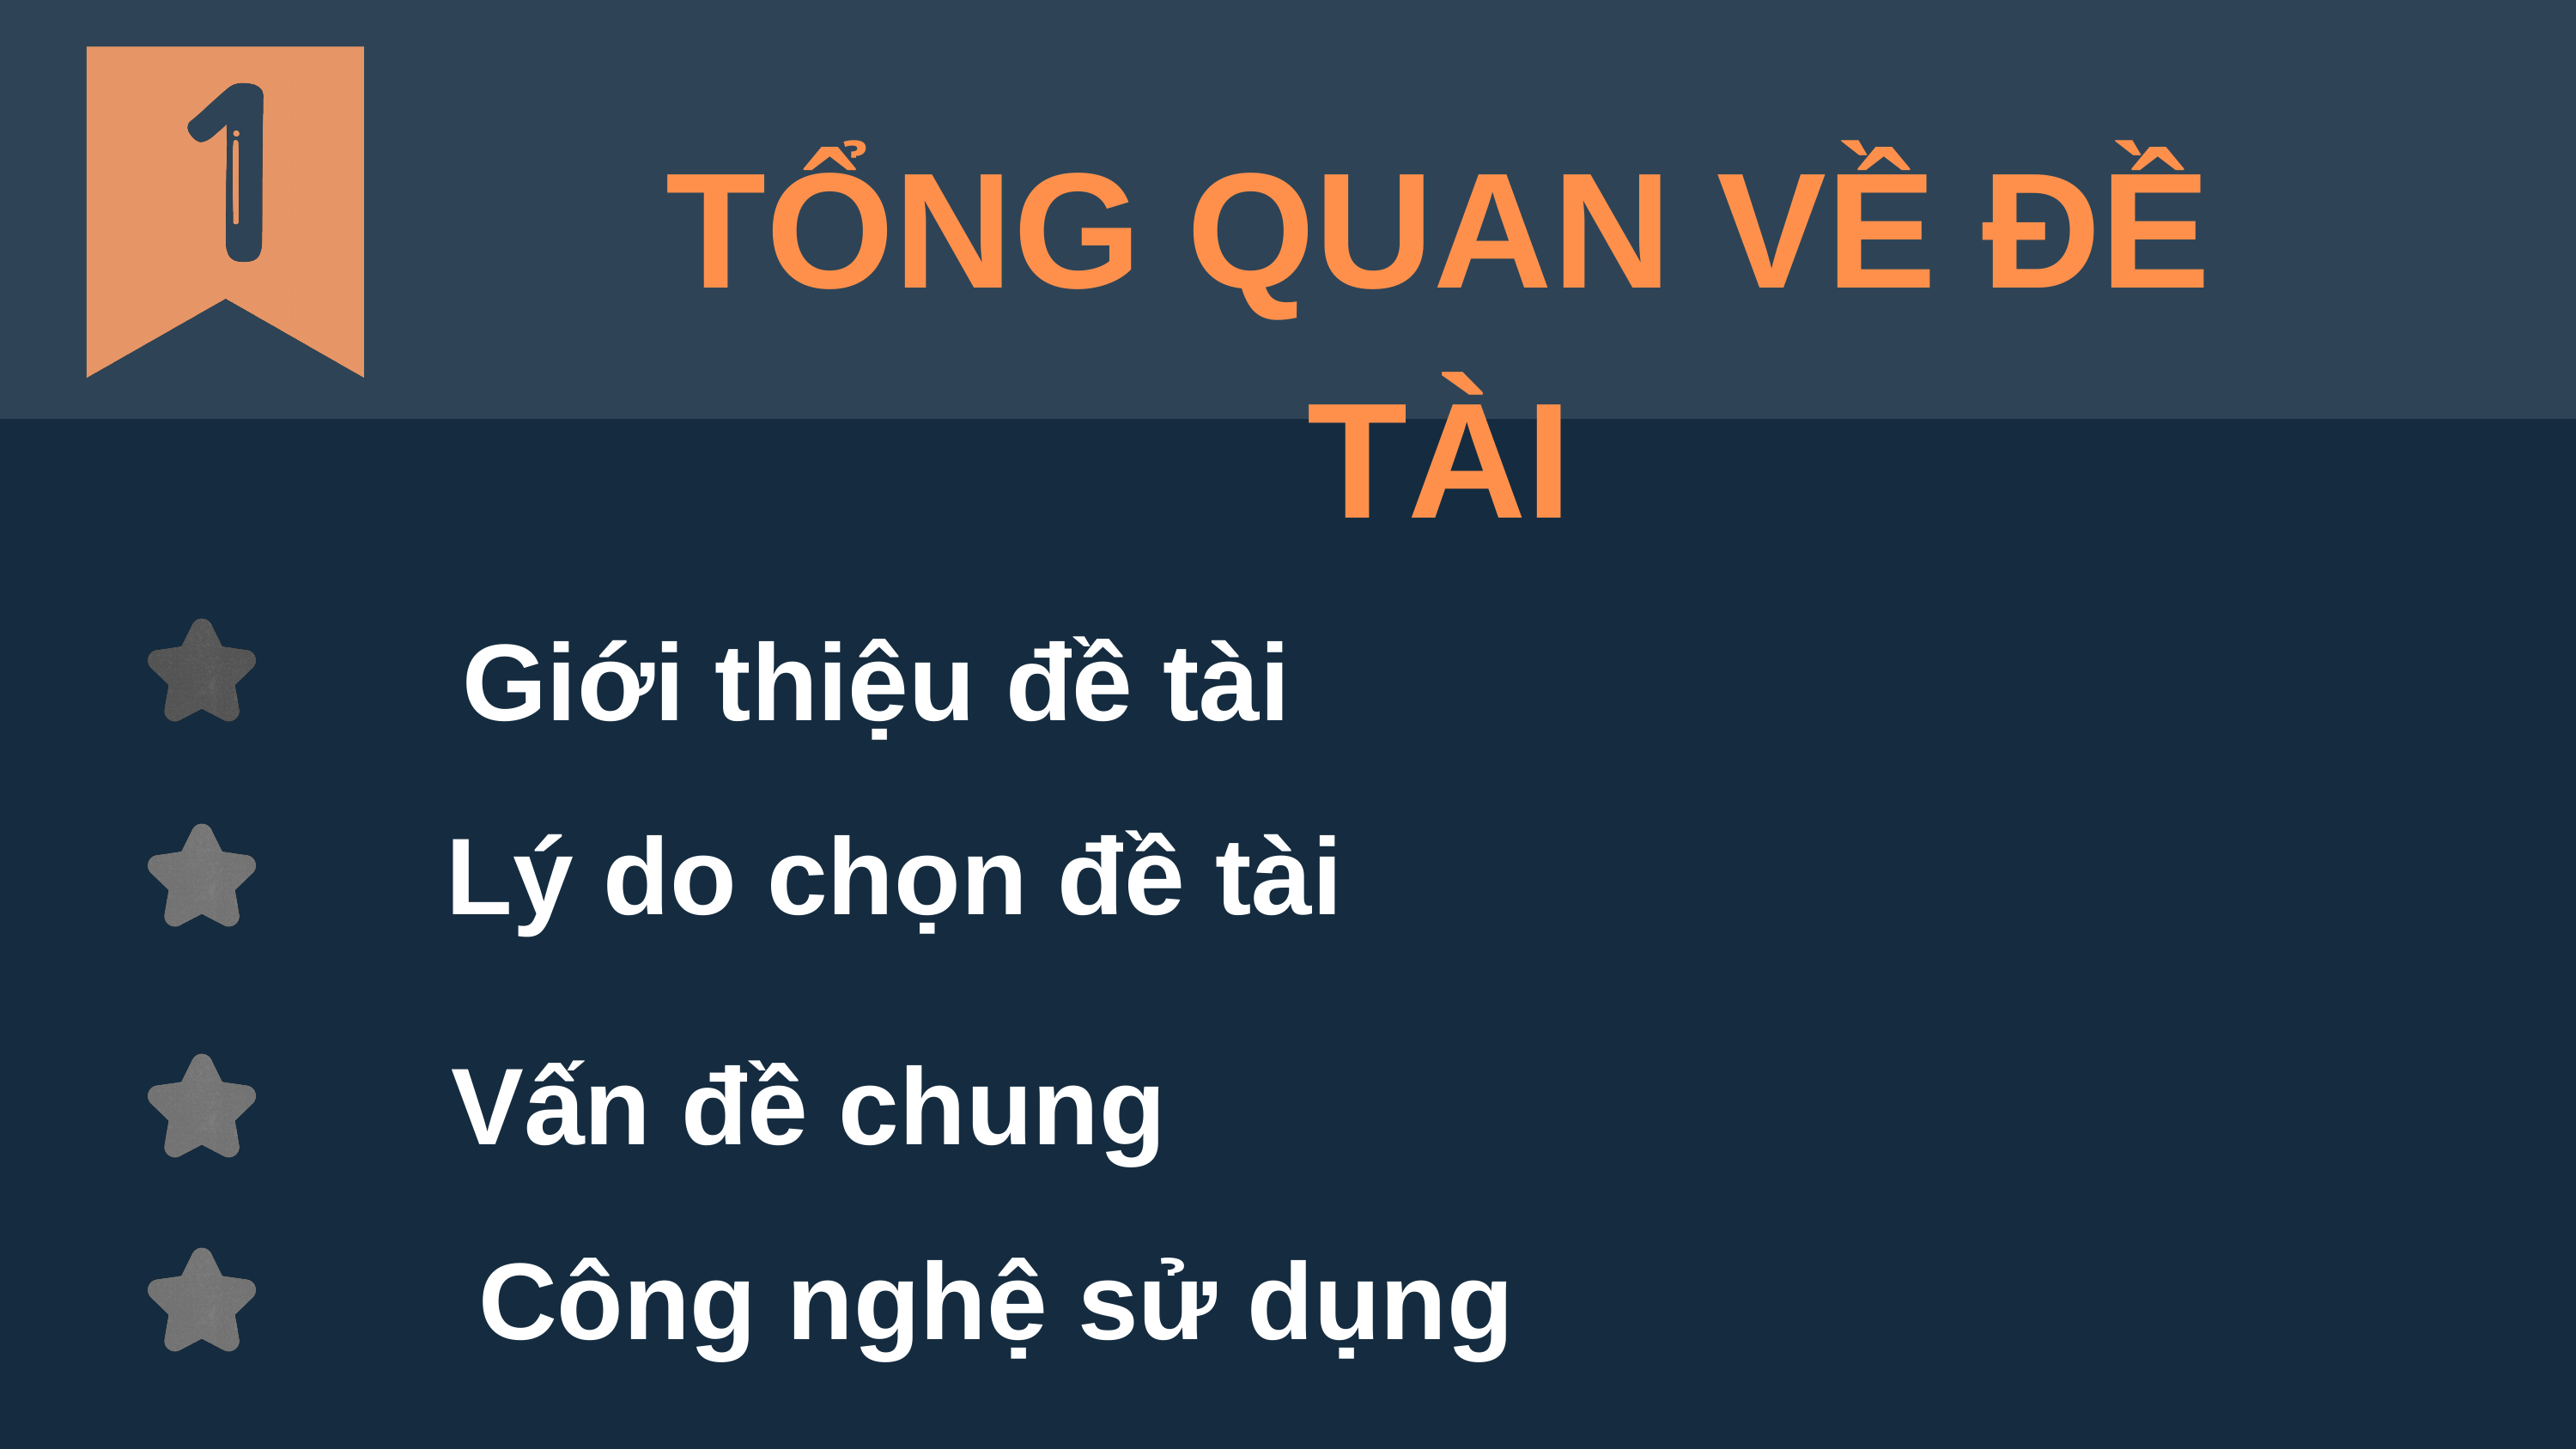

TỔNG QUAN VỀ ĐỀ TÀI
Giới thiệu đề tài

Lý do chọn đề tài

Vấn đề chung

Công nghệ sử dụng